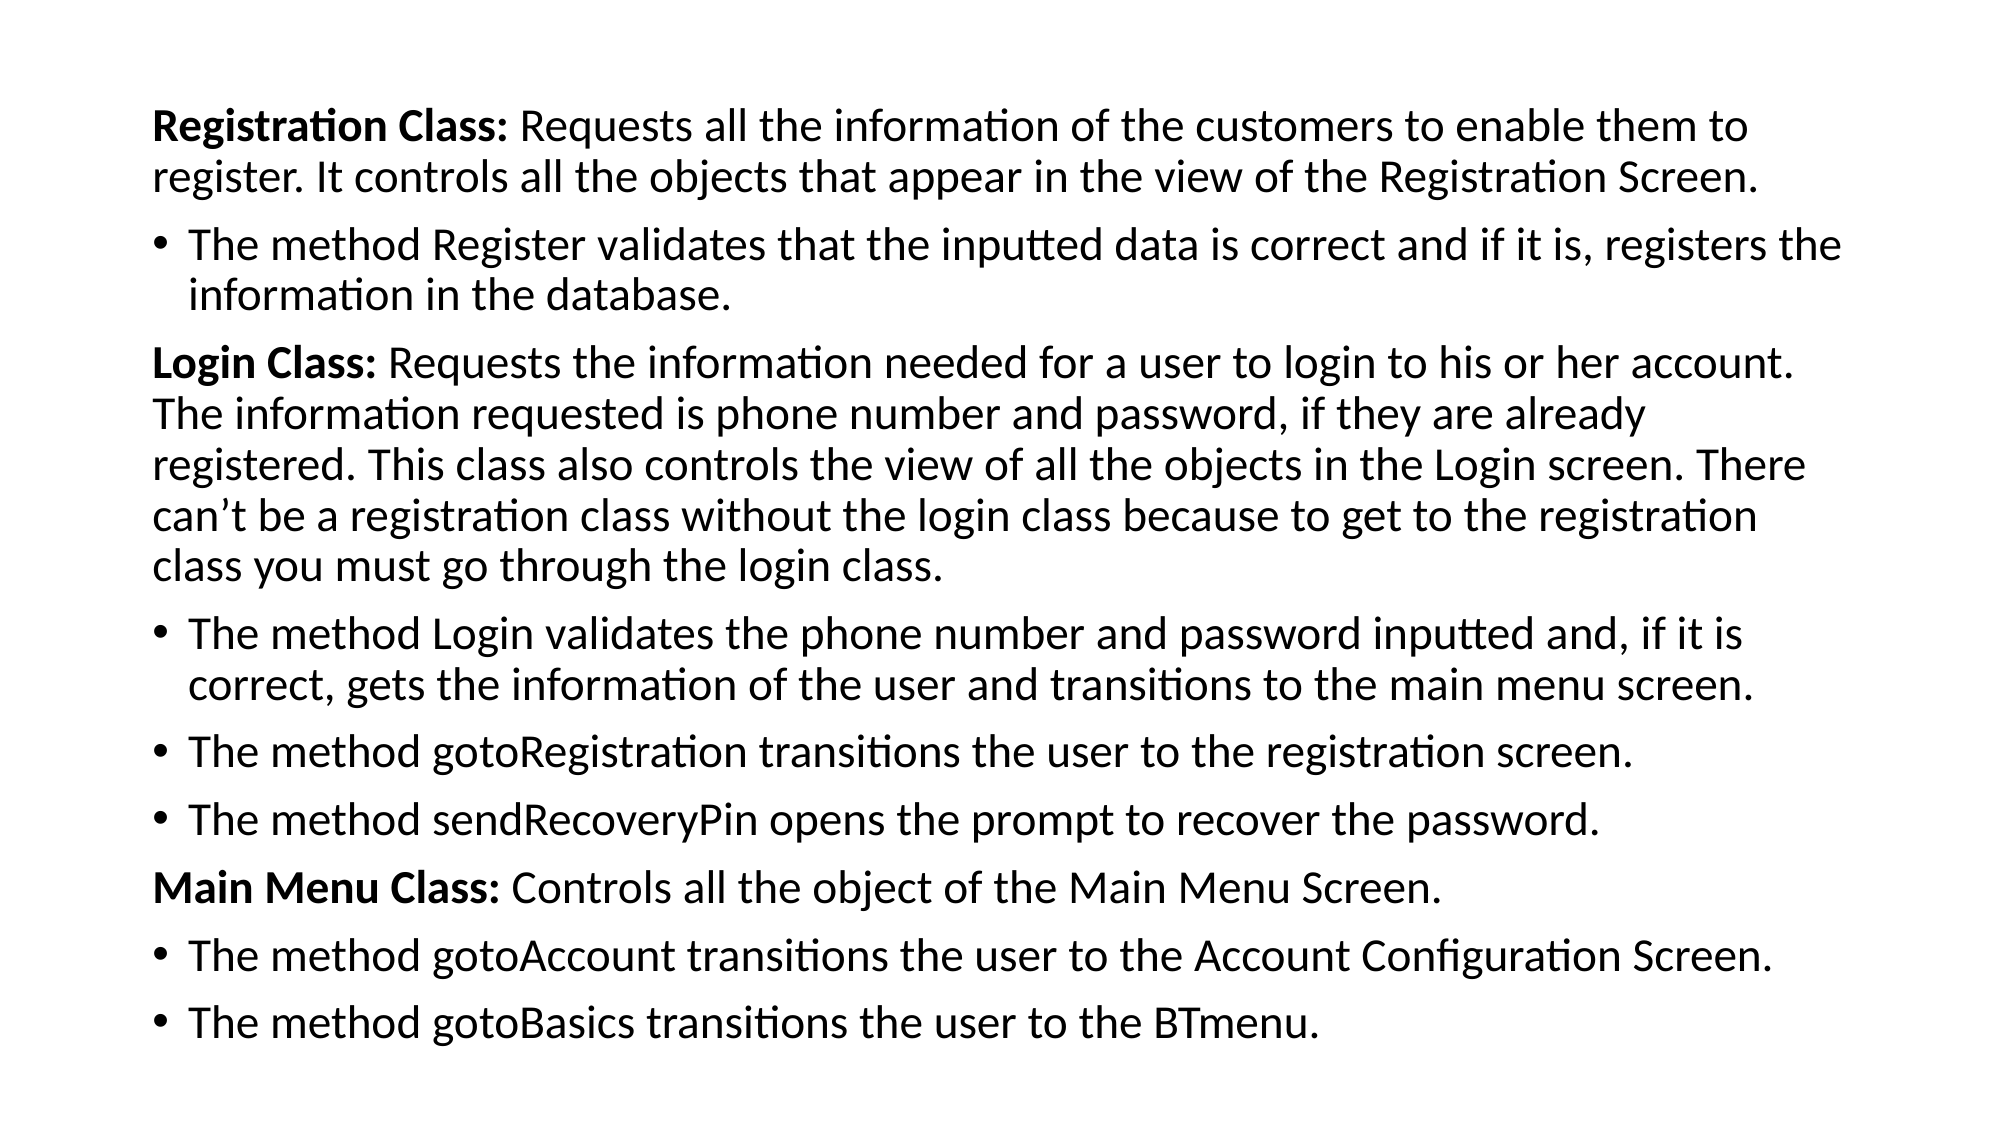

Registration Class: Requests all the information of the customers to enable them to register. It controls all the objects that appear in the view of the Registration Screen.
The method Register validates that the inputted data is correct and if it is, registers the information in the database.
Login Class: Requests the information needed for a user to login to his or her account. The information requested is phone number and password, if they are already registered. This class also controls the view of all the objects in the Login screen. There can’t be a registration class without the login class because to get to the registration class you must go through the login class.
The method Login validates the phone number and password inputted and, if it is correct, gets the information of the user and transitions to the main menu screen.
The method gotoRegistration transitions the user to the registration screen.
The method sendRecoveryPin opens the prompt to recover the password.
Main Menu Class: Controls all the object of the Main Menu Screen.
The method gotoAccount transitions the user to the Account Configuration Screen.
The method gotoBasics transitions the user to the BTmenu.